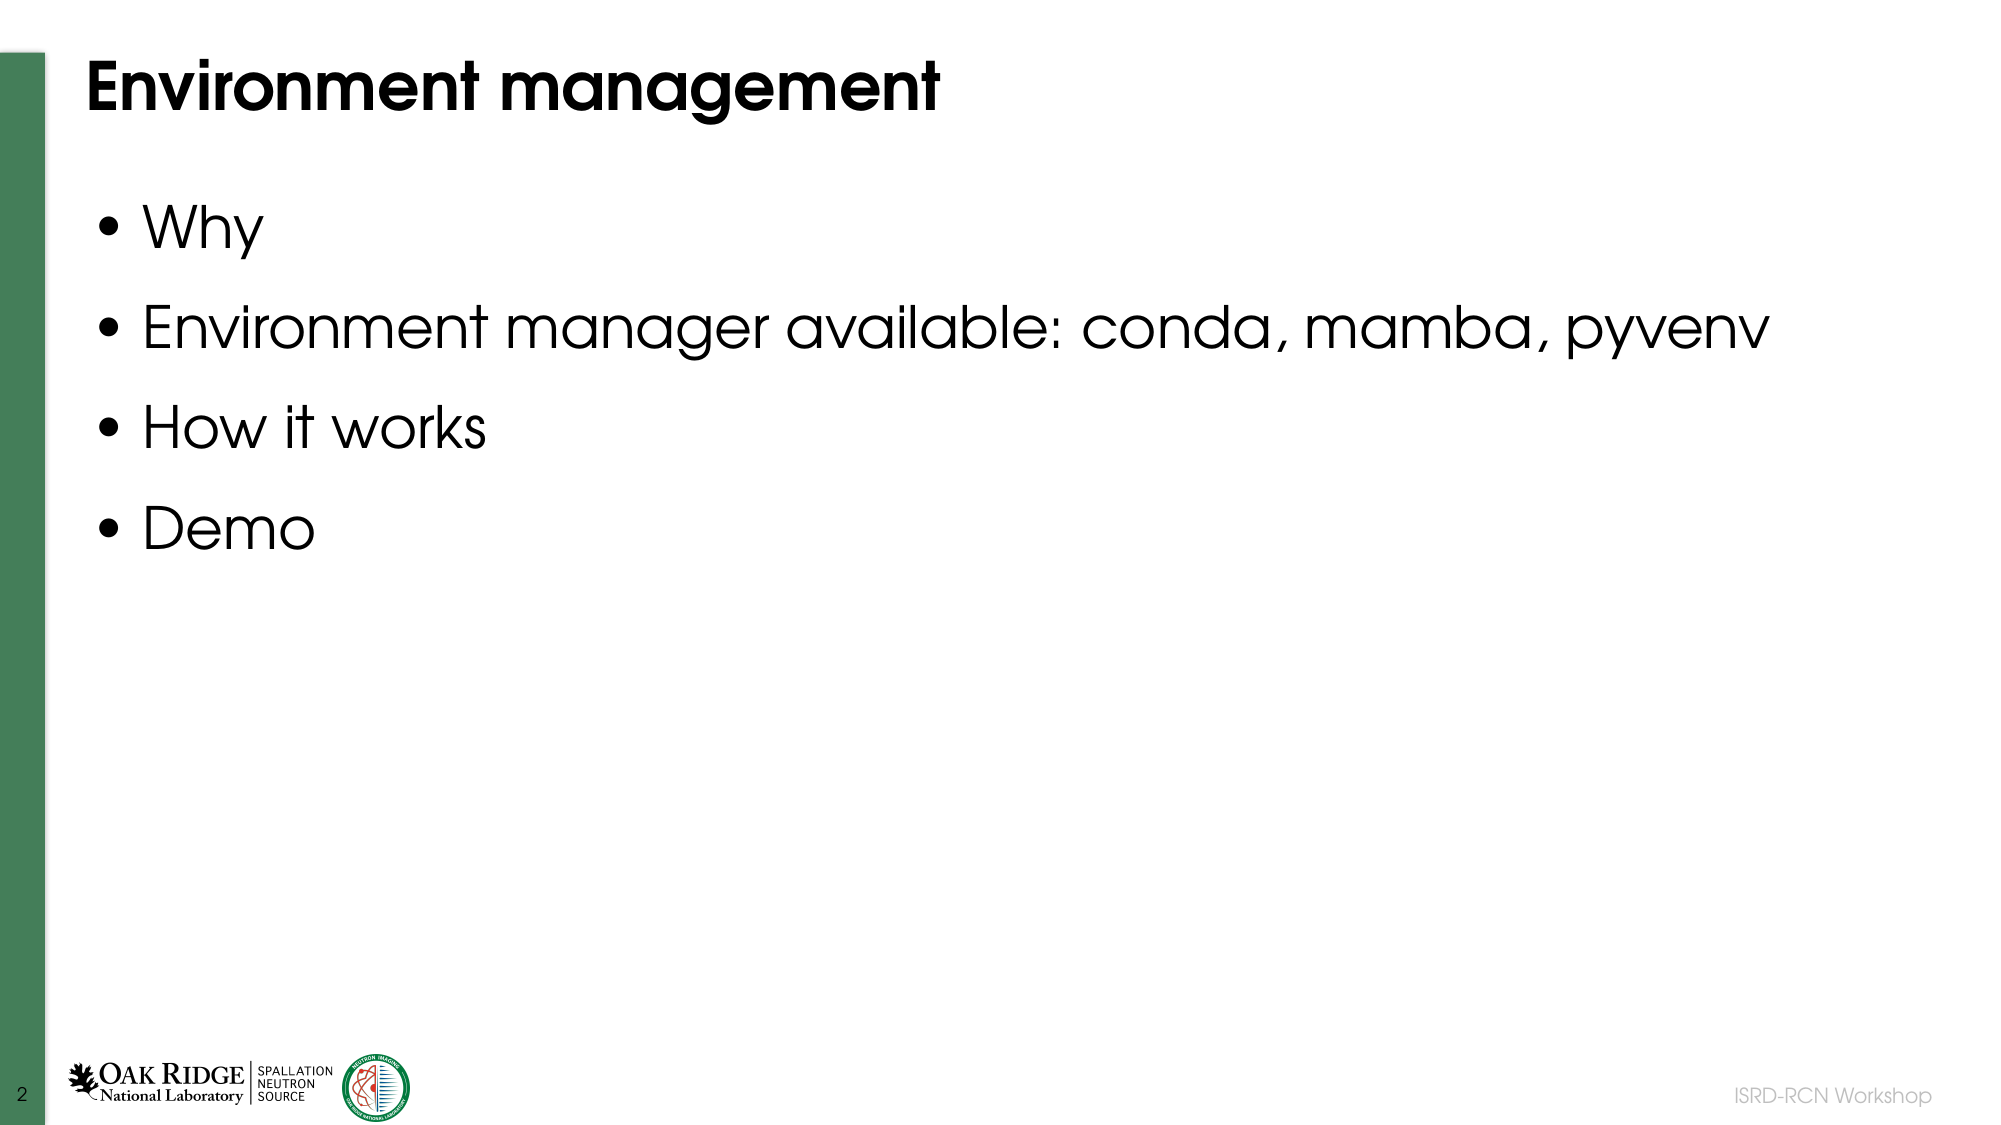

# Environment management
Why
Environment manager available: conda, mamba, pyvenv
How it works
Demo